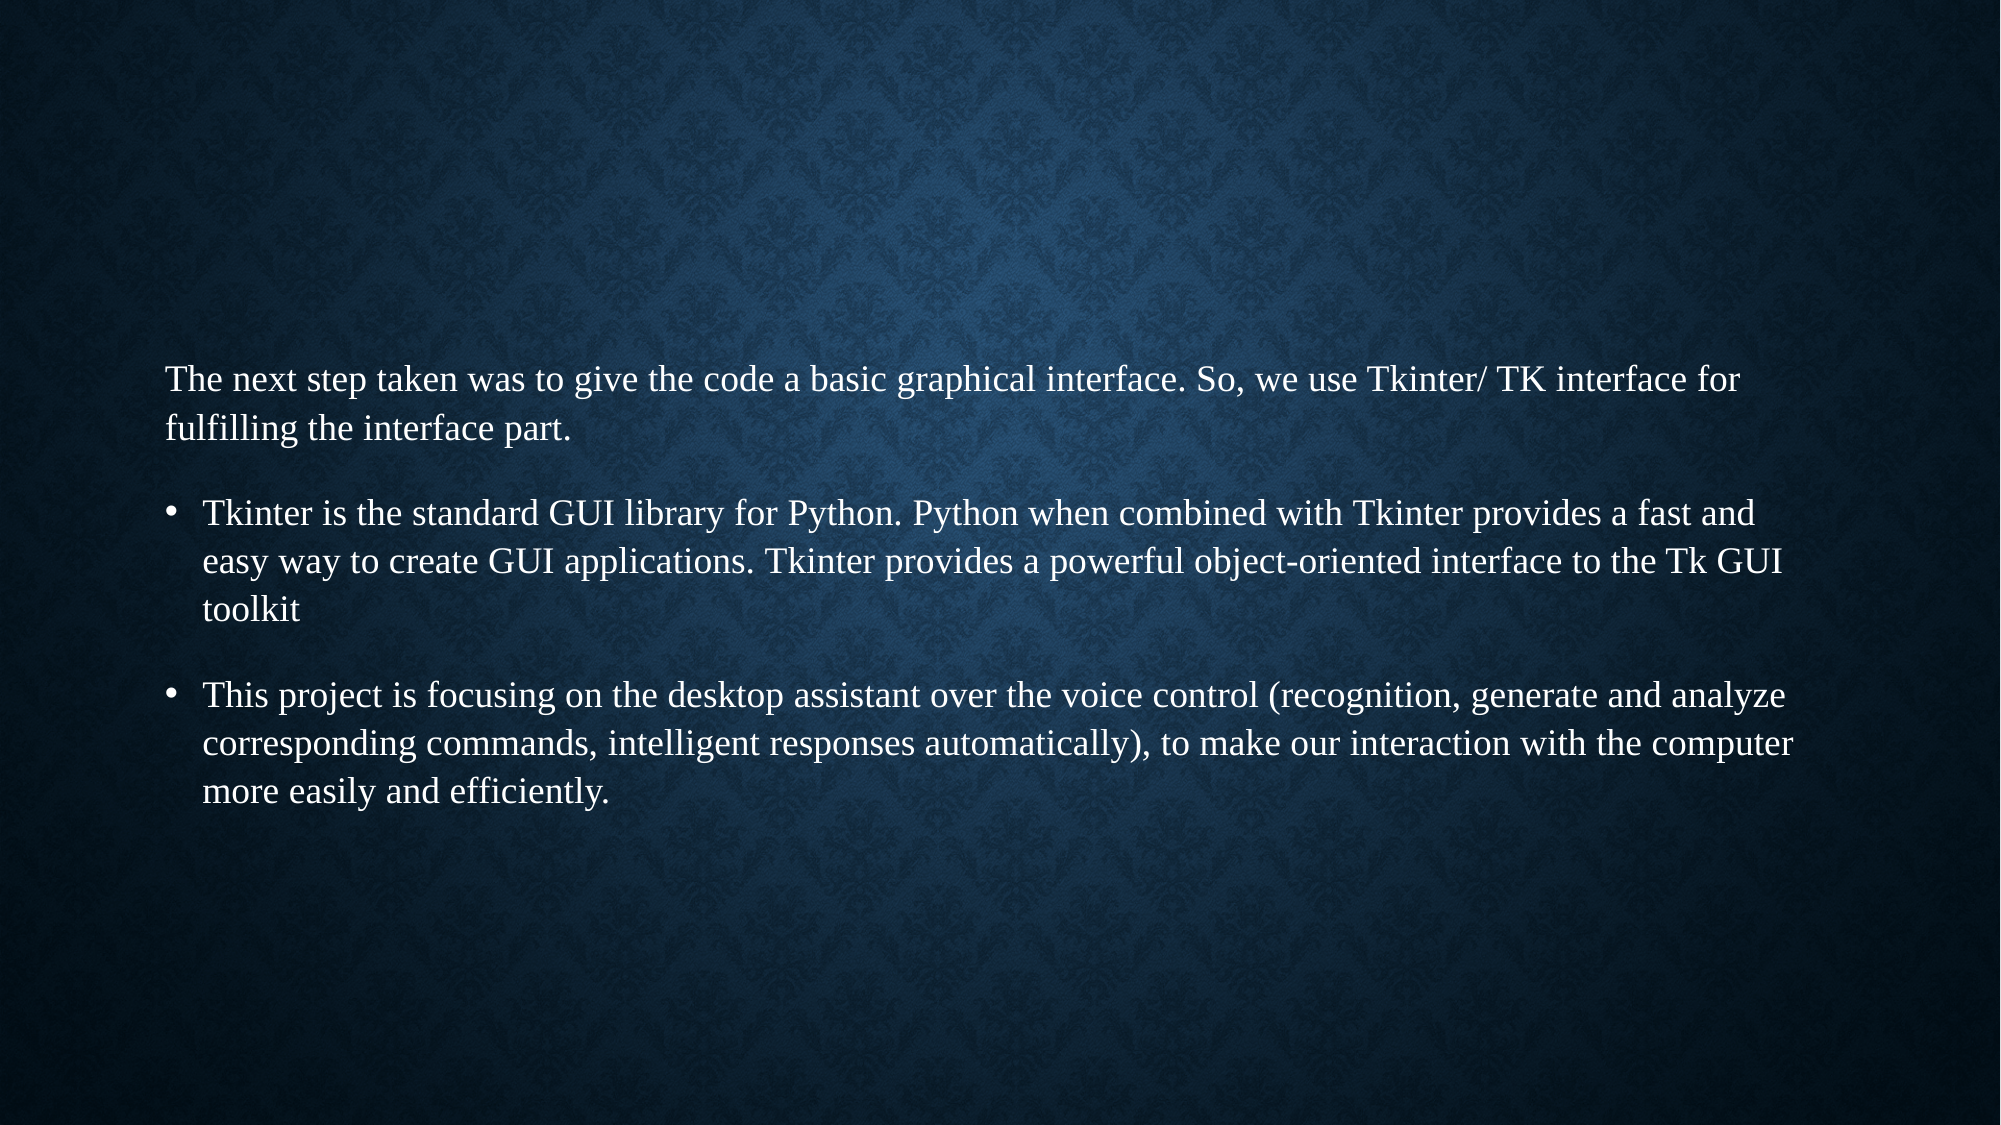

#
The next step taken was to give the code a basic graphical interface. So, we use Tkinter/ TK interface for fulfilling the interface part.
Tkinter is the standard GUI library for Python. Python when combined with Tkinter provides a fast and easy way to create GUI applications. Tkinter provides a powerful object-oriented interface to the Tk GUI toolkit
This project is focusing on the desktop assistant over the voice control (recognition, generate and analyze corresponding commands, intelligent responses automatically), to make our interaction with the computer more easily and efficiently.